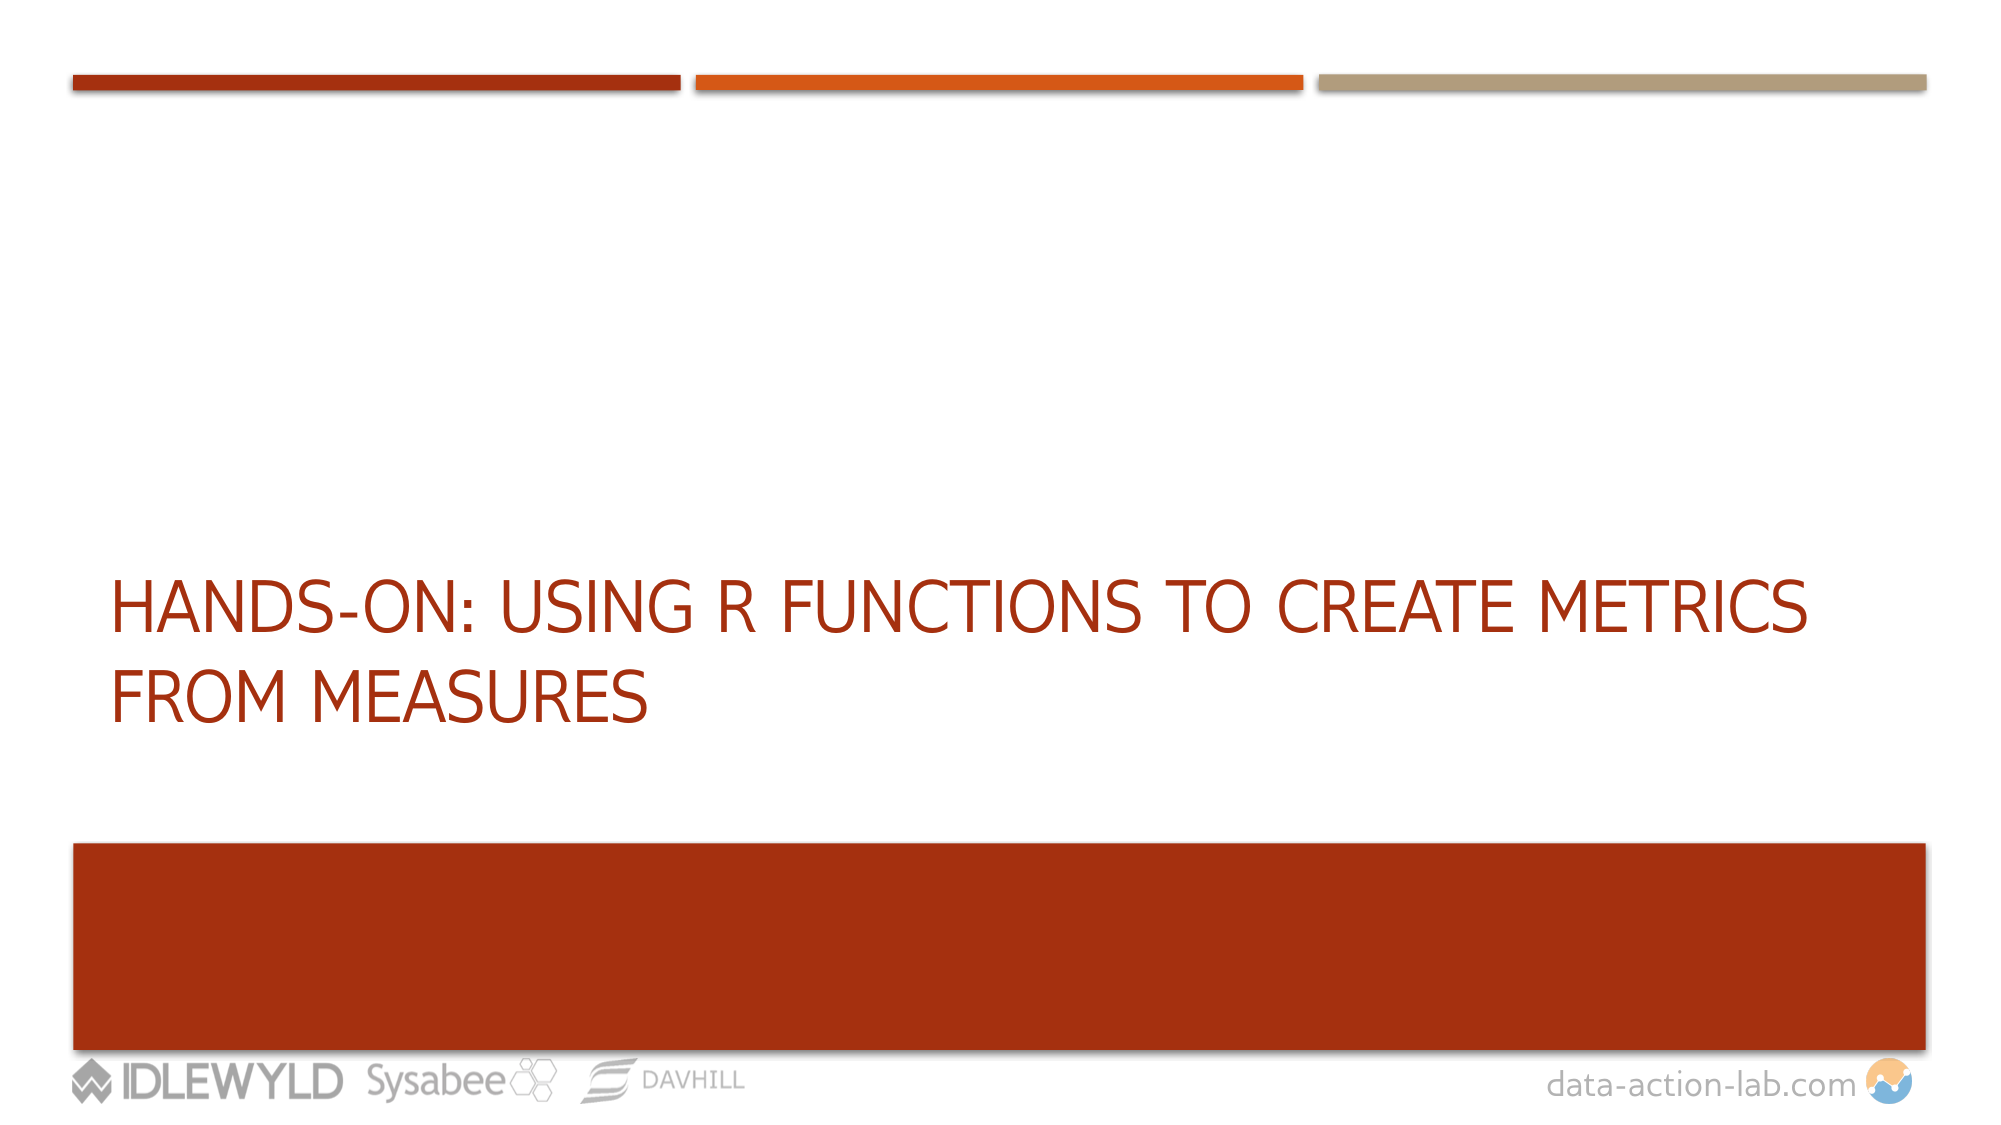

# Hands-On: Using R Functions to Create Metrics from Measures